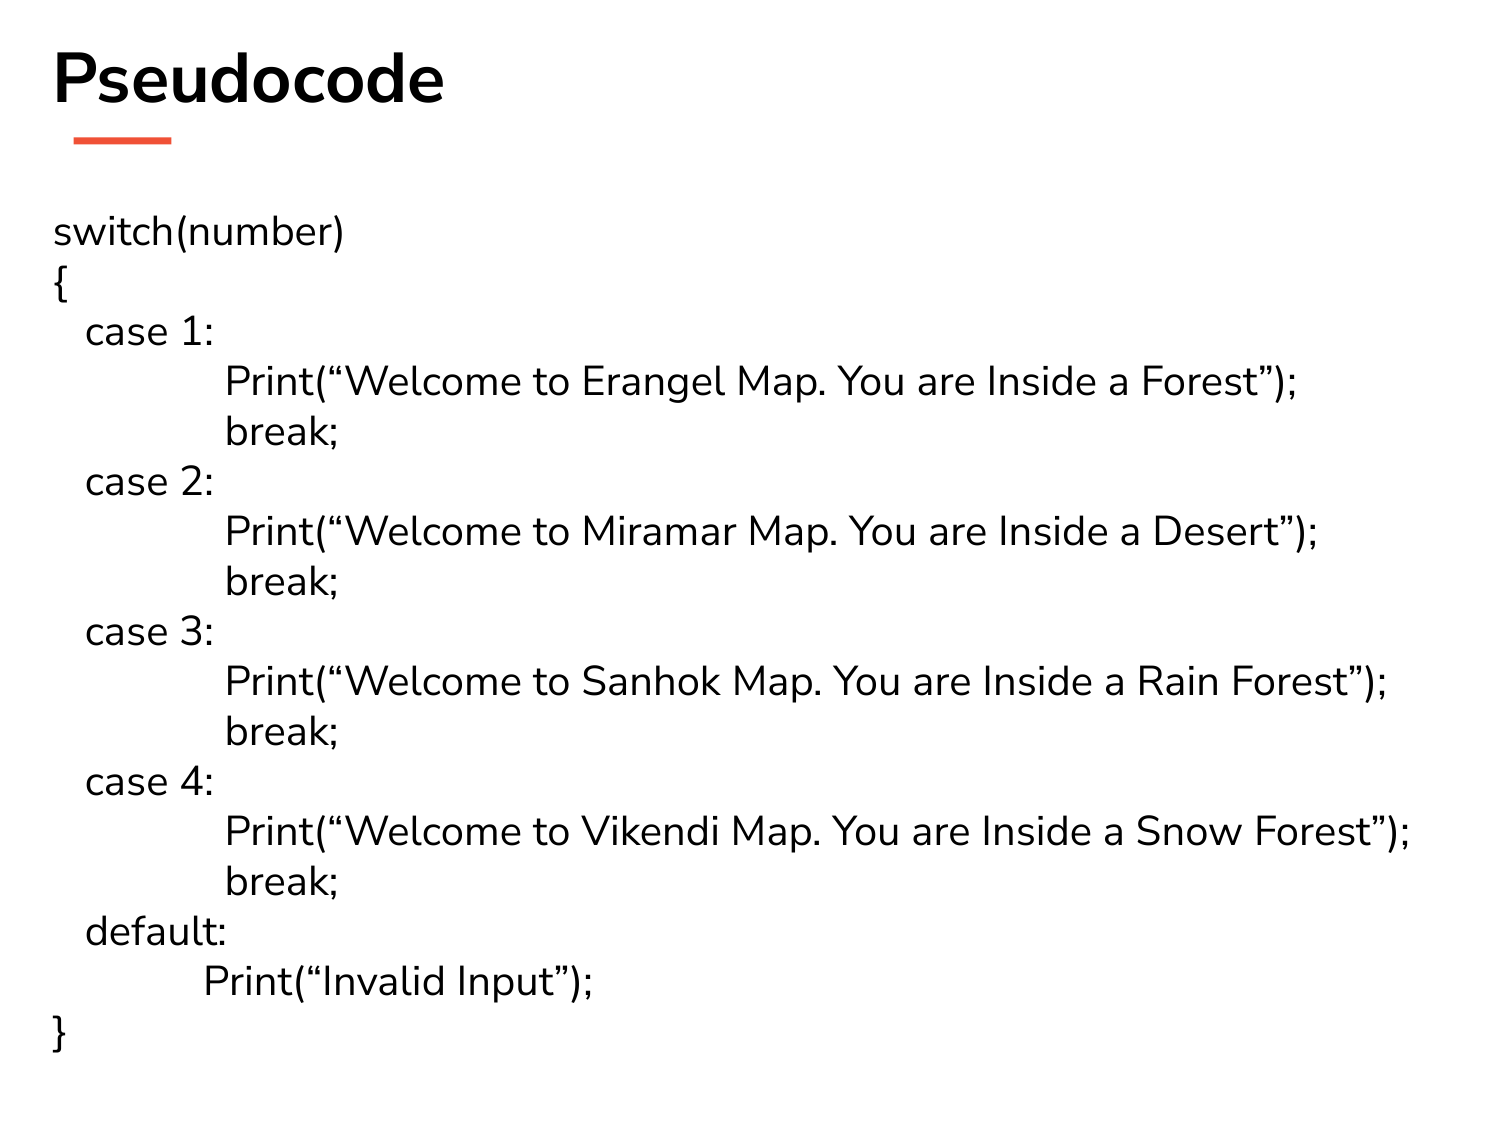

Pseudocode

switch(number)
{
   case 1:
                Print(“Welcome to Erangel Map. You are Inside a Forest”);
                break;
   case 2:
                Print(“Welcome to Miramar Map. You are Inside a Desert”);
                break;
   case 3:
                Print(“Welcome to Sanhok Map. You are Inside a Rain Forest”);
                break;
   case 4:
                Print(“Welcome to Vikendi Map. You are Inside a Snow Forest”);
                break;
   default:
              Print(“Invalid Input”);
}